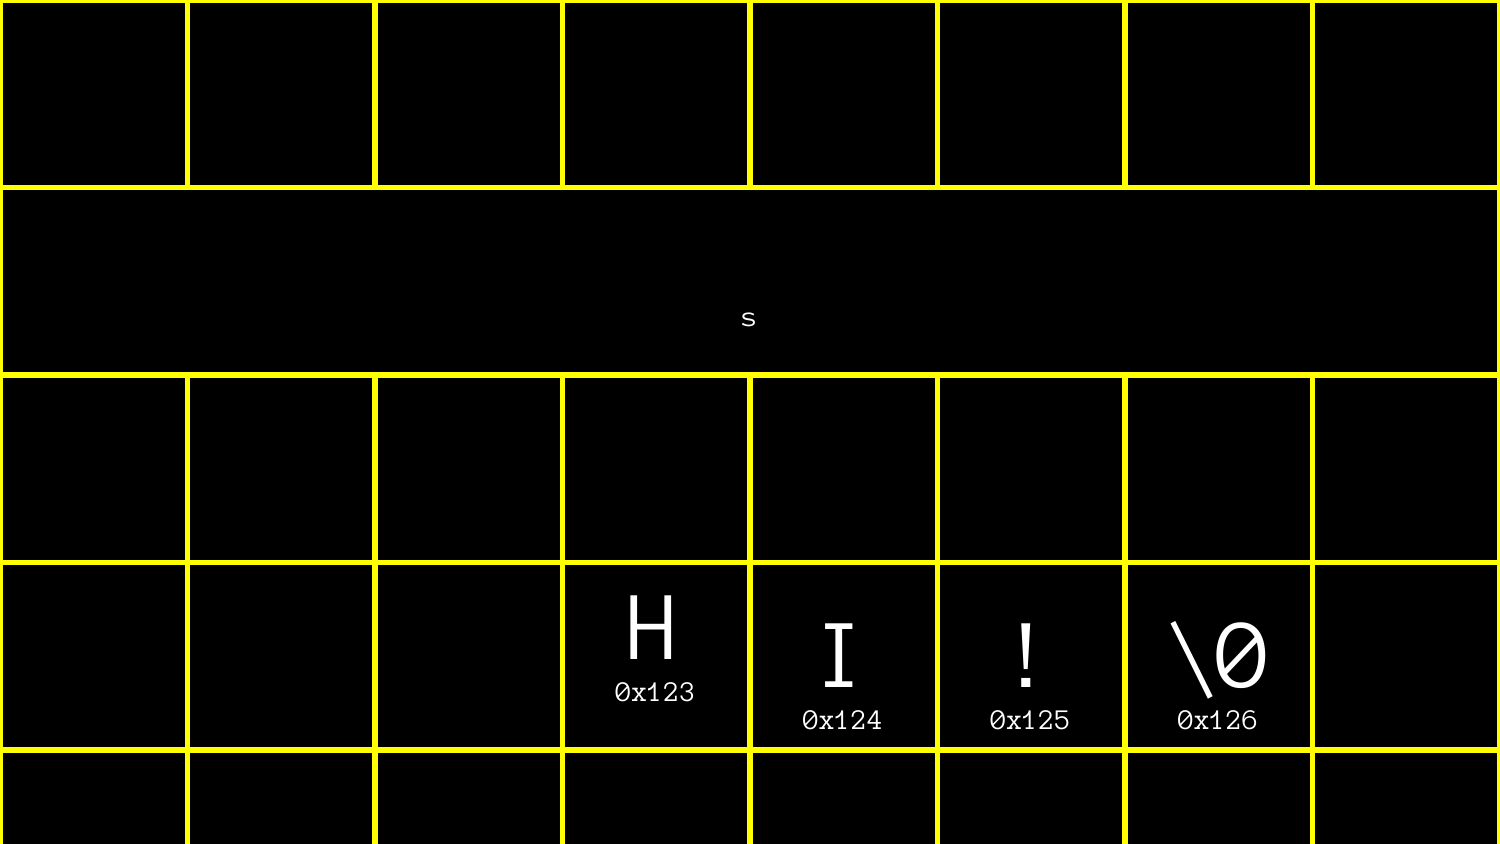

|  |  |  |  |  |  |  |  |
| --- | --- | --- | --- | --- | --- | --- | --- |
| s |  |  |  |  |  |  |  |
|  |  |  |  |  |  |  |  |
|  |  |  | H 0x123 | I 0x124 | ! 0x125 | \0 0x126 |  |
|  |  |  |  |  |  |  |  |